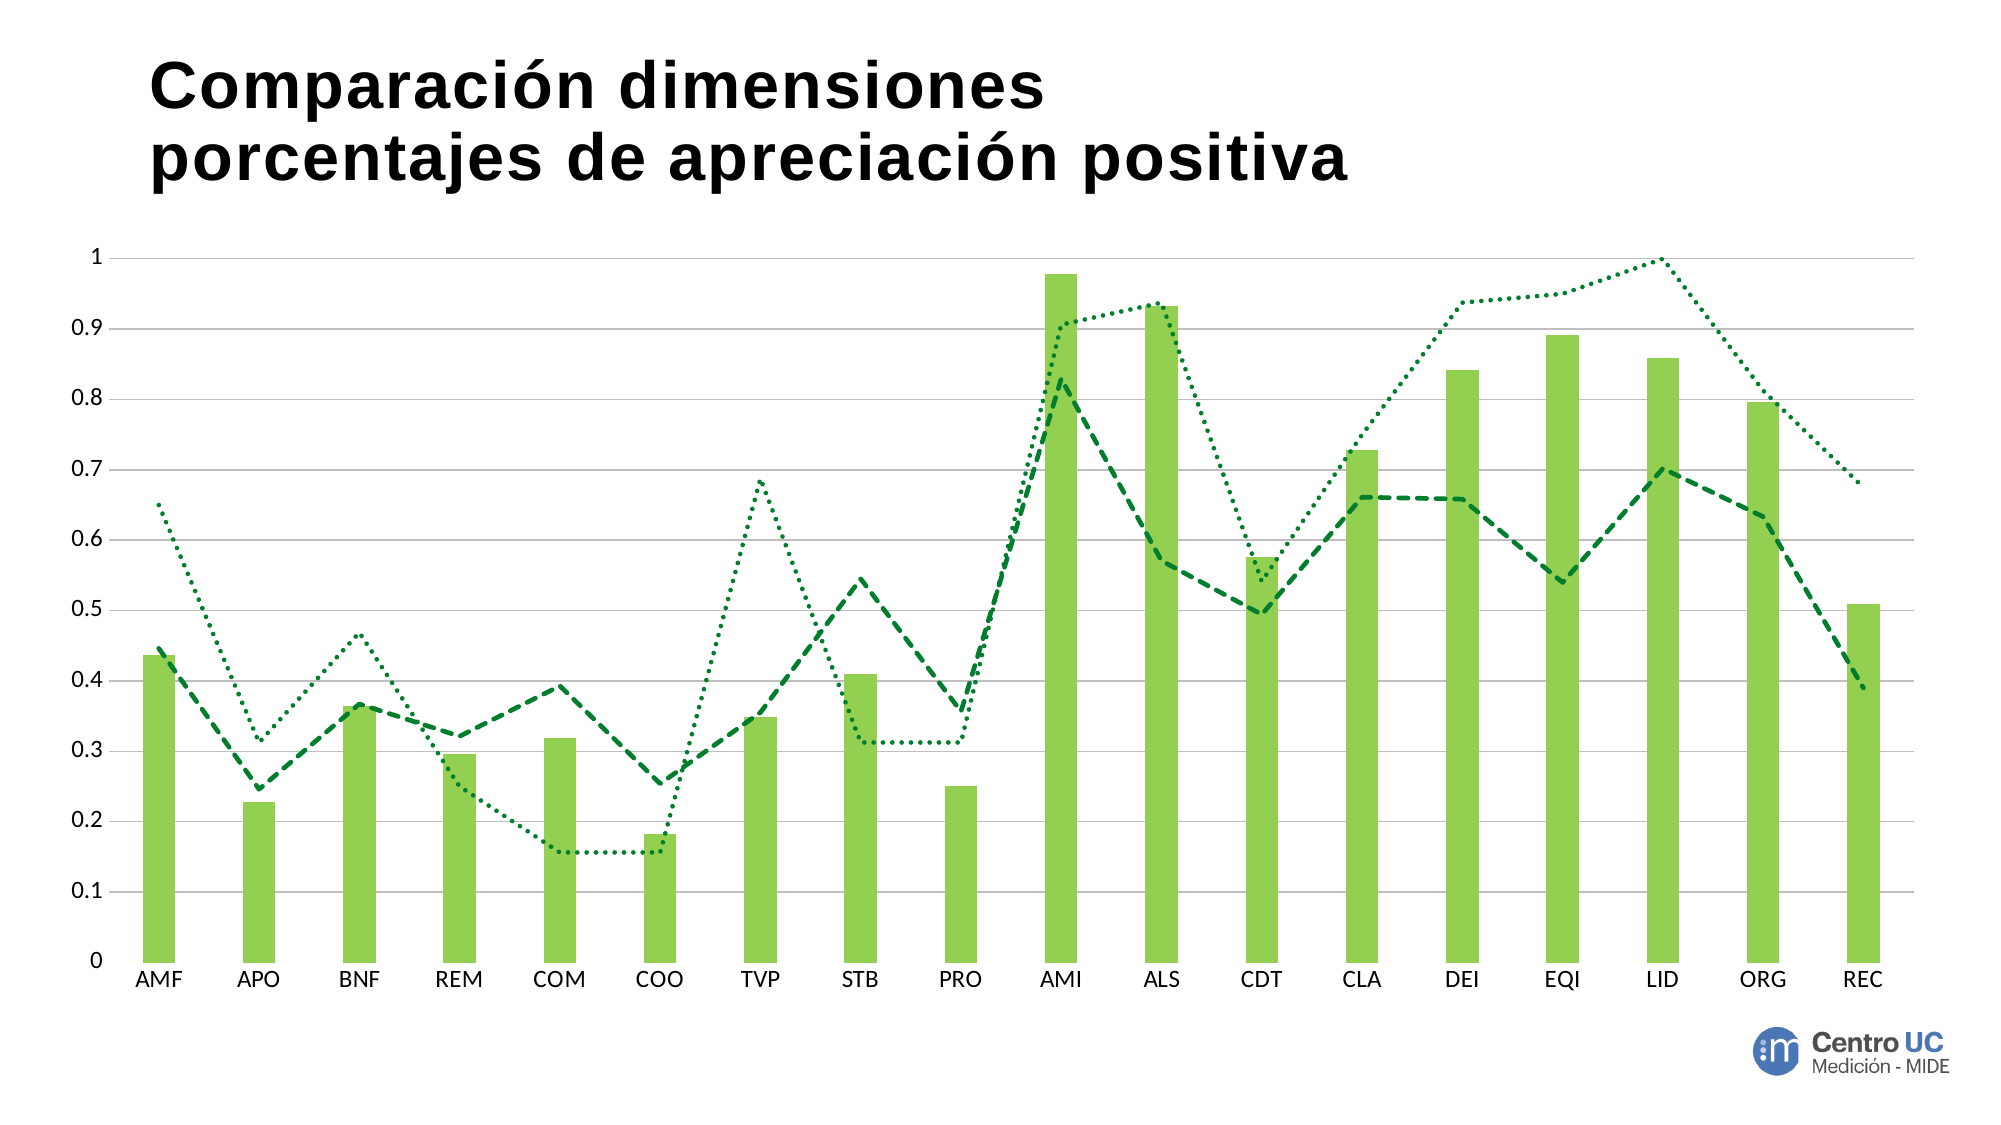

# Comparación dimensiones
porcentajes de apreciación positiva

### Chart

| Category | Apreciación Positiva | Área Salud | COSAM 2021 |
|---|---|---|---|
| AMF | 0.43636363636363634 | 0.4461538461538462 | 0.65 |
| APO | 0.22727272727272727 | 0.24615384615384617 | 0.3125 |
| BNF | 0.36363636363636365 | 0.3671875 | 0.46875 |
| REM | 0.29545454545454547 | 0.32142857142857145 | 0.25 |
| COM | 0.3181818181818182 | 0.39285714285714285 | 0.15625 |
| COO | 0.18181818181818182 | 0.2540322580645161 | 0.15625 |
| TVP | 0.3484848484848485 | 0.3551912568306011 | 0.6875 |
| STB | 0.4090909090909091 | 0.5450819672131147 | 0.3125 |
| PRO | 0.25 | 0.35655737704918034 | 0.3125 |
| AMI | 0.9772727272727273 | 0.8291666666666667 | 0.90625 |
| ALS | 0.9318181818181818 | 0.5708333333333333 | 0.9375 |
| CDT | 0.5757575757575758 | 0.49444444444444446 | 0.5416666666666666 |
| CLA | 0.7272727272727273 | 0.6611111111111111 | 0.75 |
| DEI | 0.8409090909090909 | 0.6583333333333333 | 0.9375 |
| EQI | 0.8909090909090909 | 0.54 | 0.95 |
| LID | 0.8585858585858586 | 0.7018518518518518 | 1.0 |
| ORG | 0.7954545454545454 | 0.6333333333333333 | 0.8125 |
| REC | 0.509090909090909 | 0.39 | 0.675 |